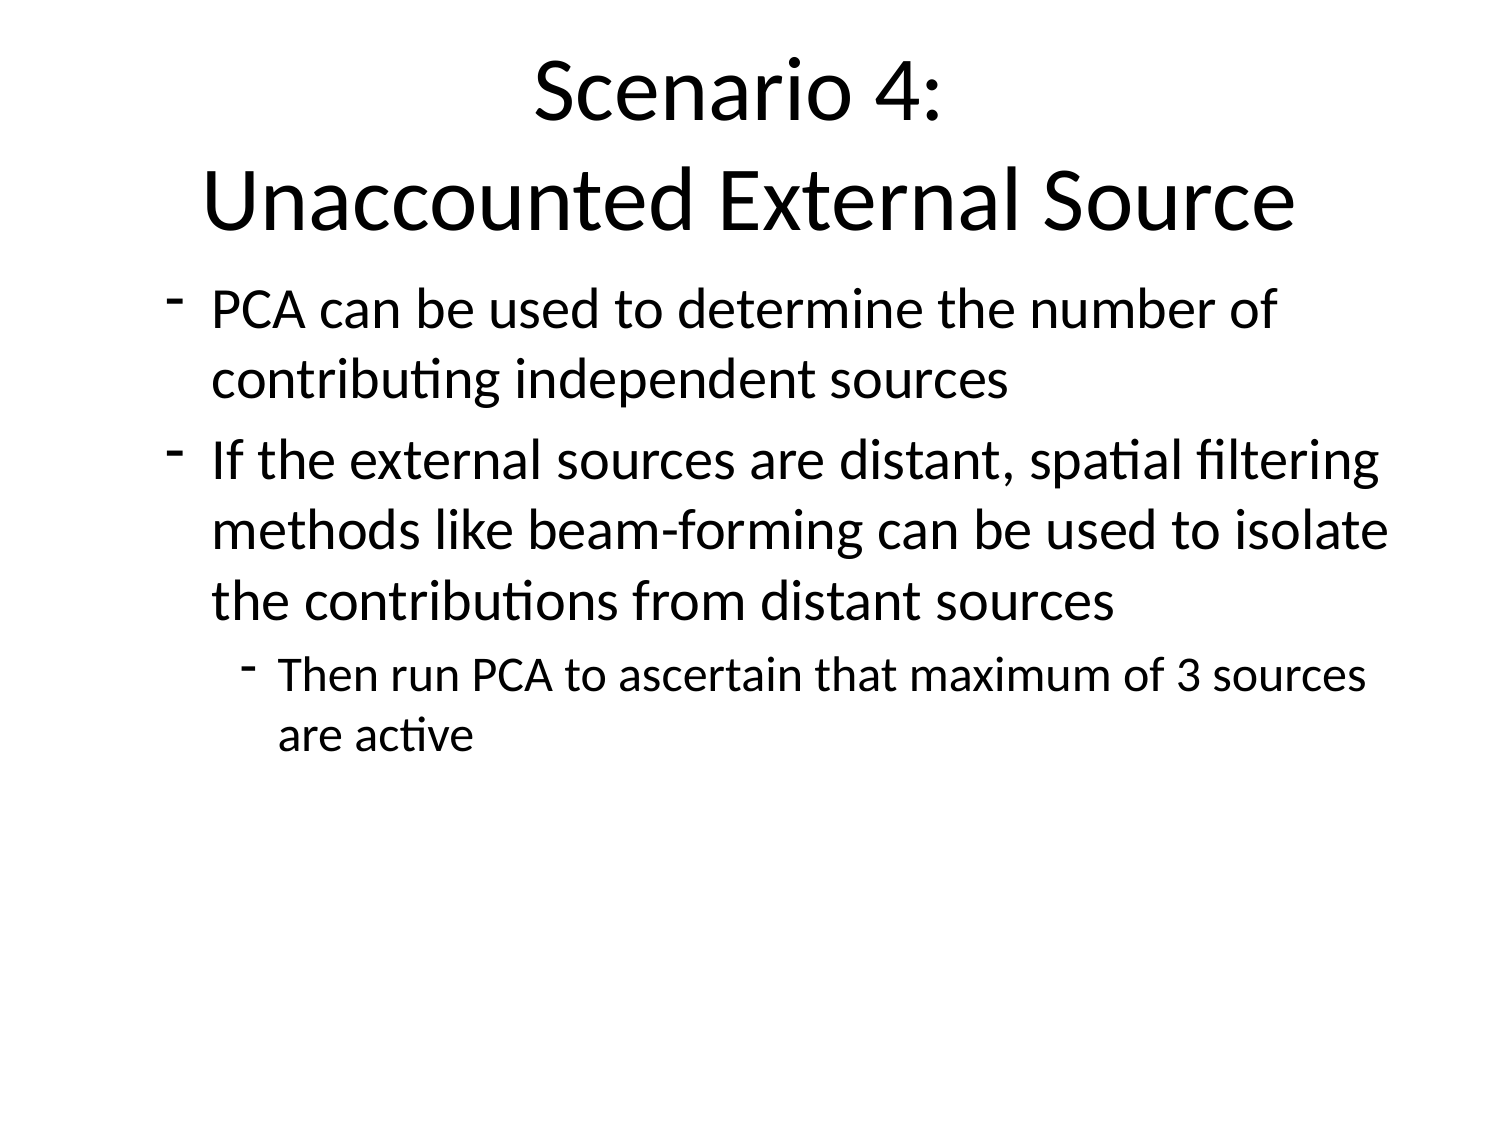

# Scenario 4: Unaccounted External Source
PCA can be used to determine the number of contributing independent sources
If the external sources are distant, spatial filtering methods like beam-forming can be used to isolate the contributions from distant sources
Then run PCA to ascertain that maximum of 3 sources are active